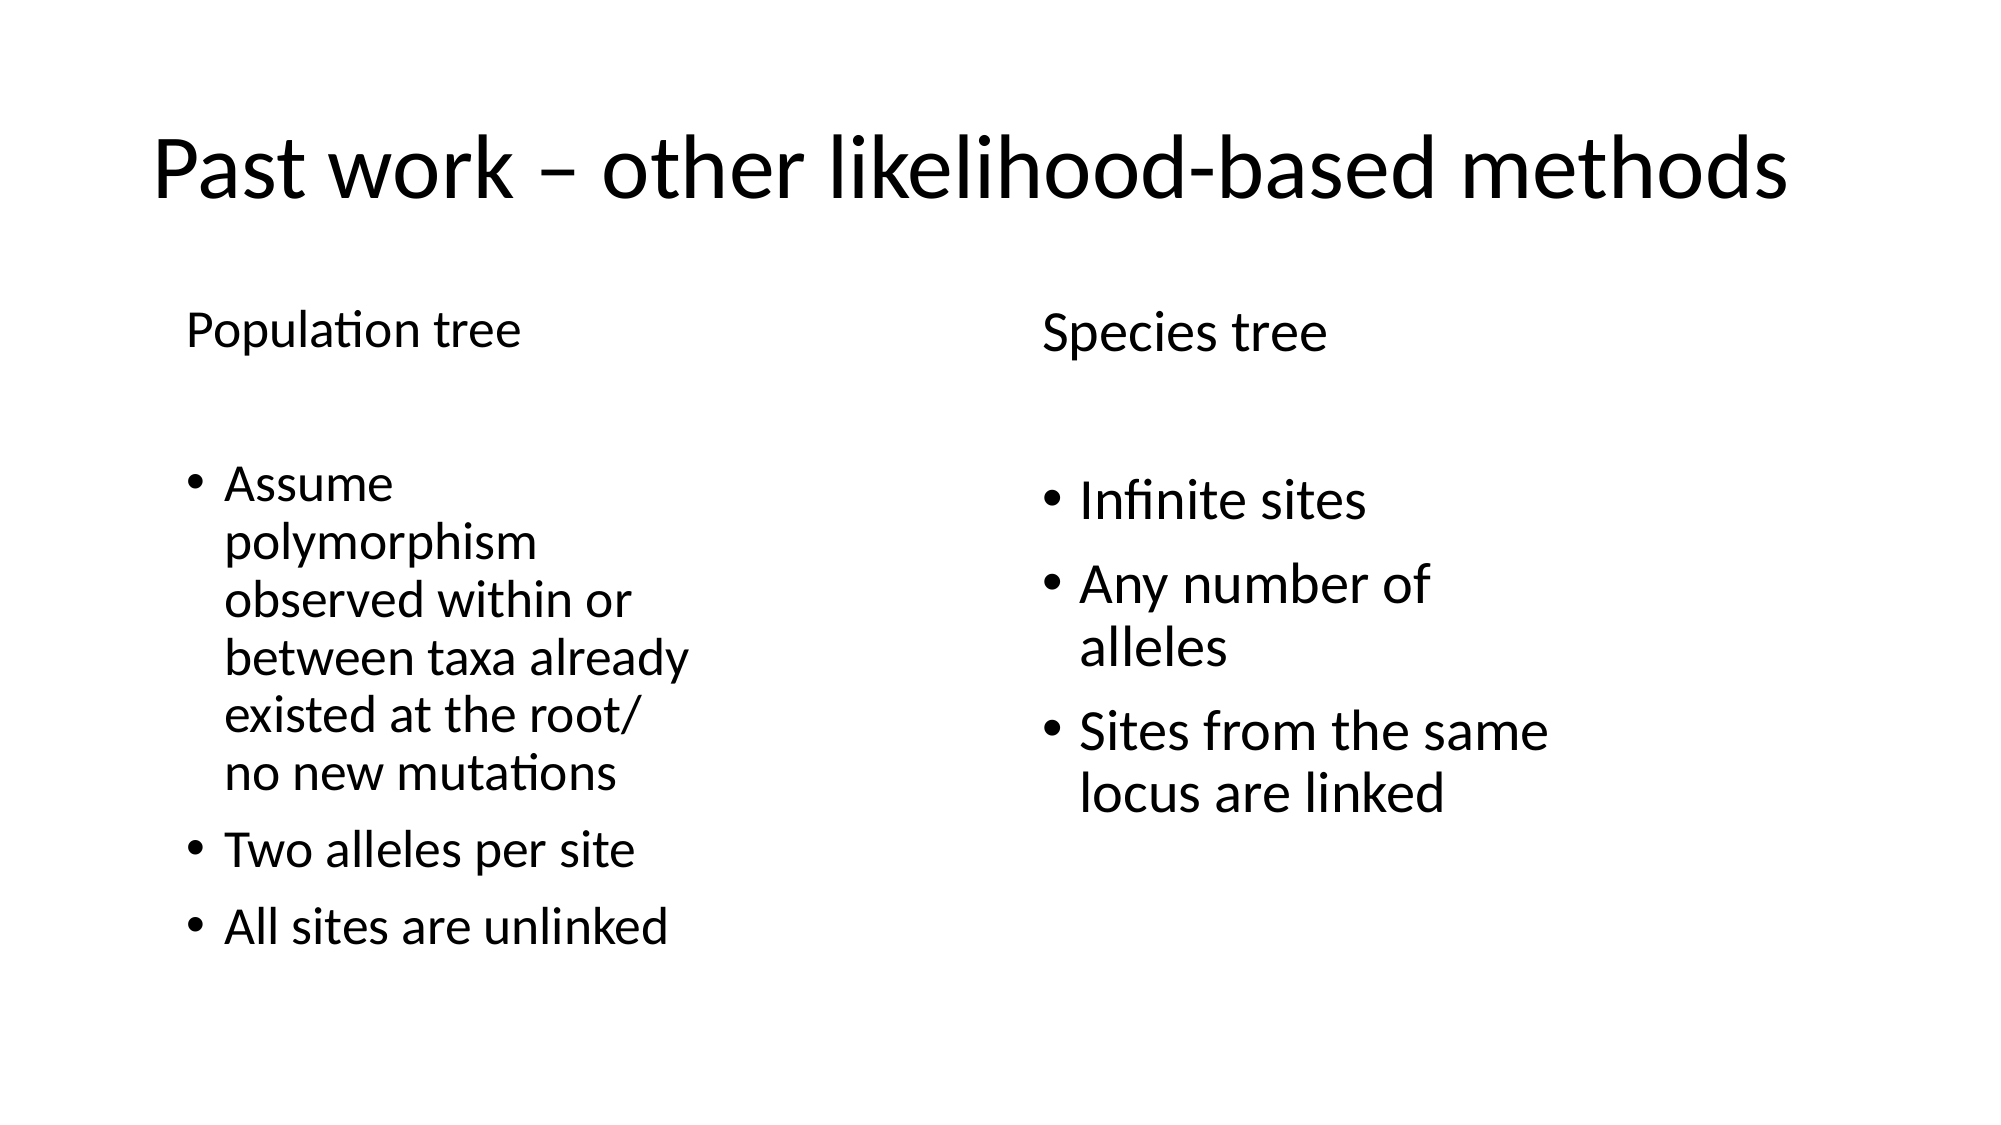

# Past work – other likelihood-based methods
Population tree

Assume polymorphism observed within or between taxa already existed at the root/ no new mutations
Two alleles per site
All sites are unlinked
Species tree

Infinite sites
Any number of alleles
Sites from the same locus are linked